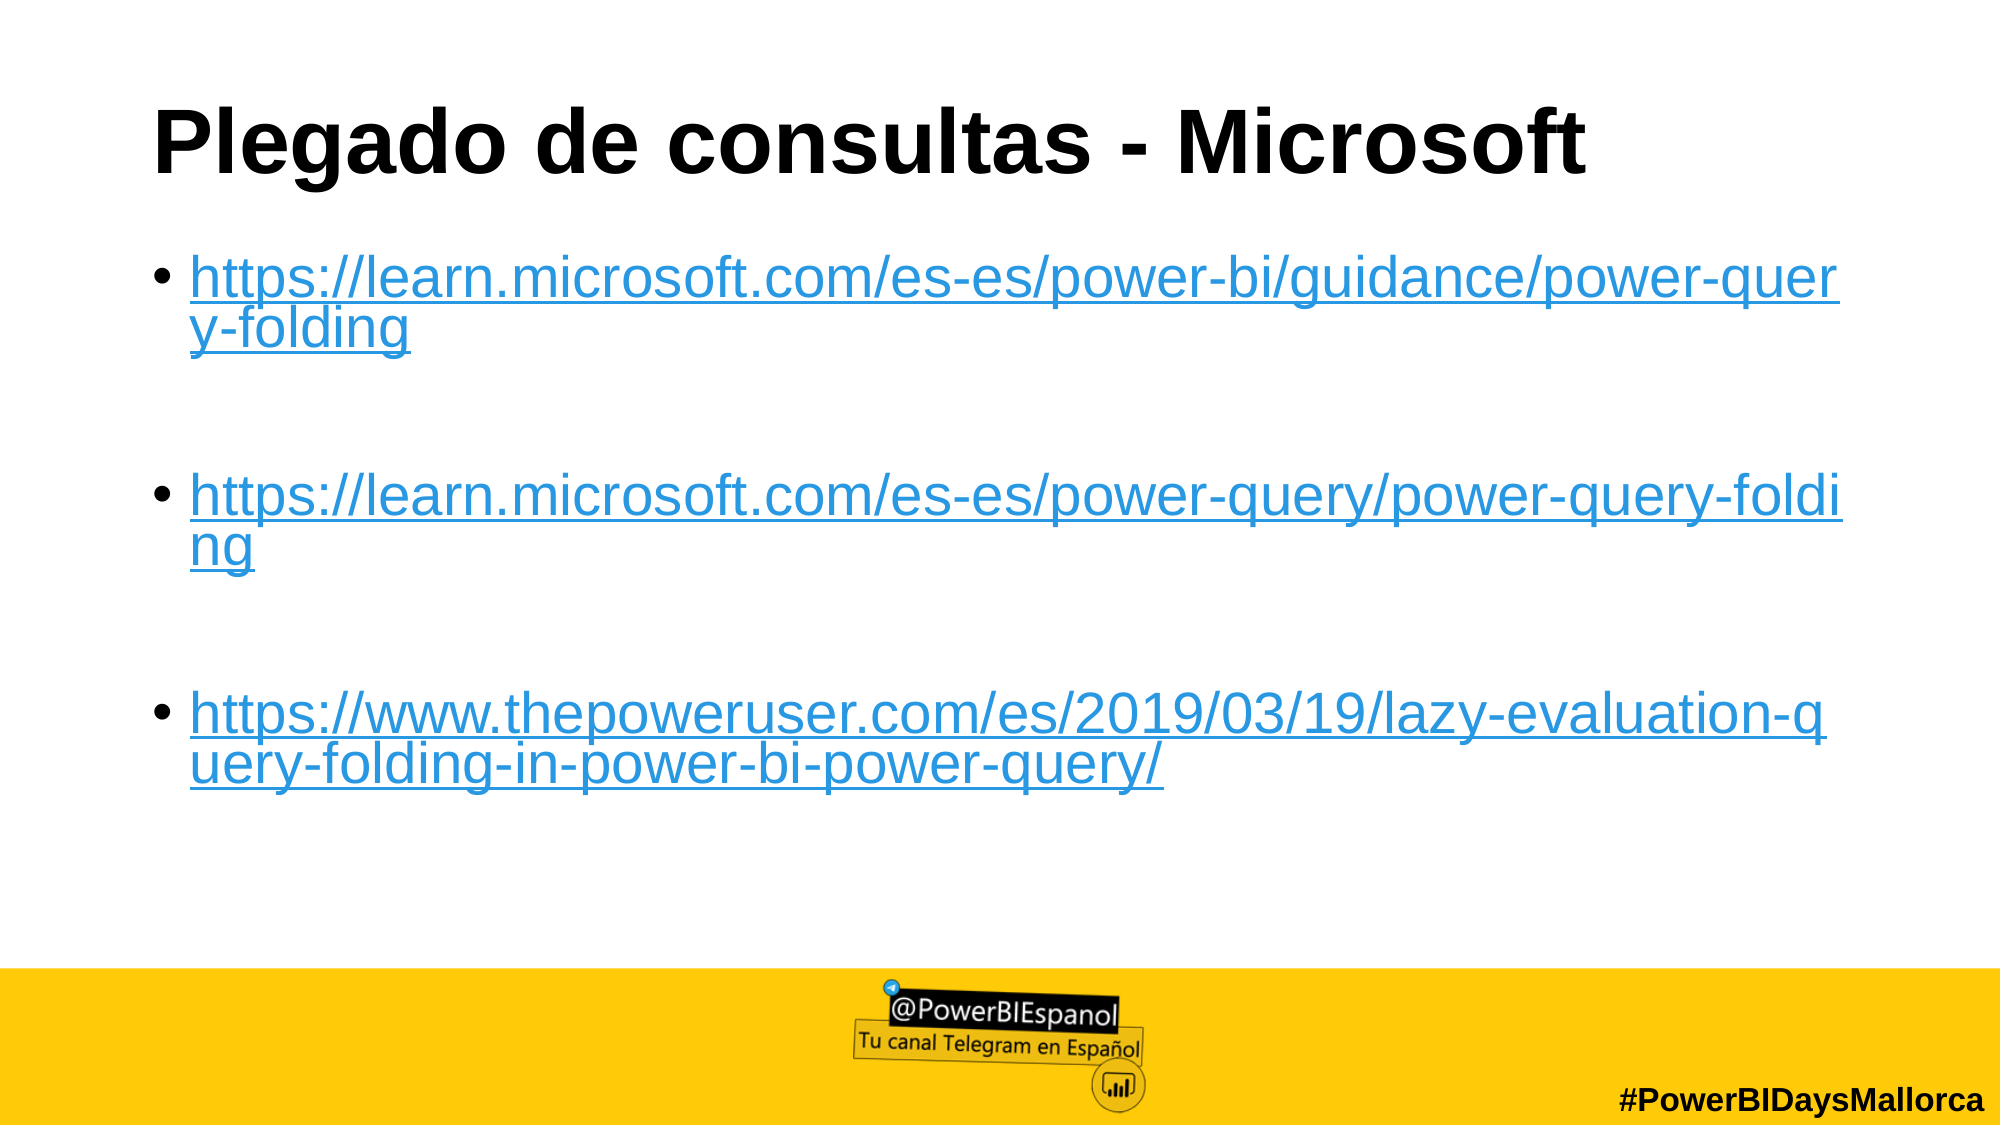

# Plegado de consultas - Microsoft
https://learn.microsoft.com/es-es/power-bi/guidance/power-query-folding

https://learn.microsoft.com/es-es/power-query/power-query-folding

https://www.thepoweruser.com/es/2019/03/19/lazy-evaluation-query-folding-in-power-bi-power-query/